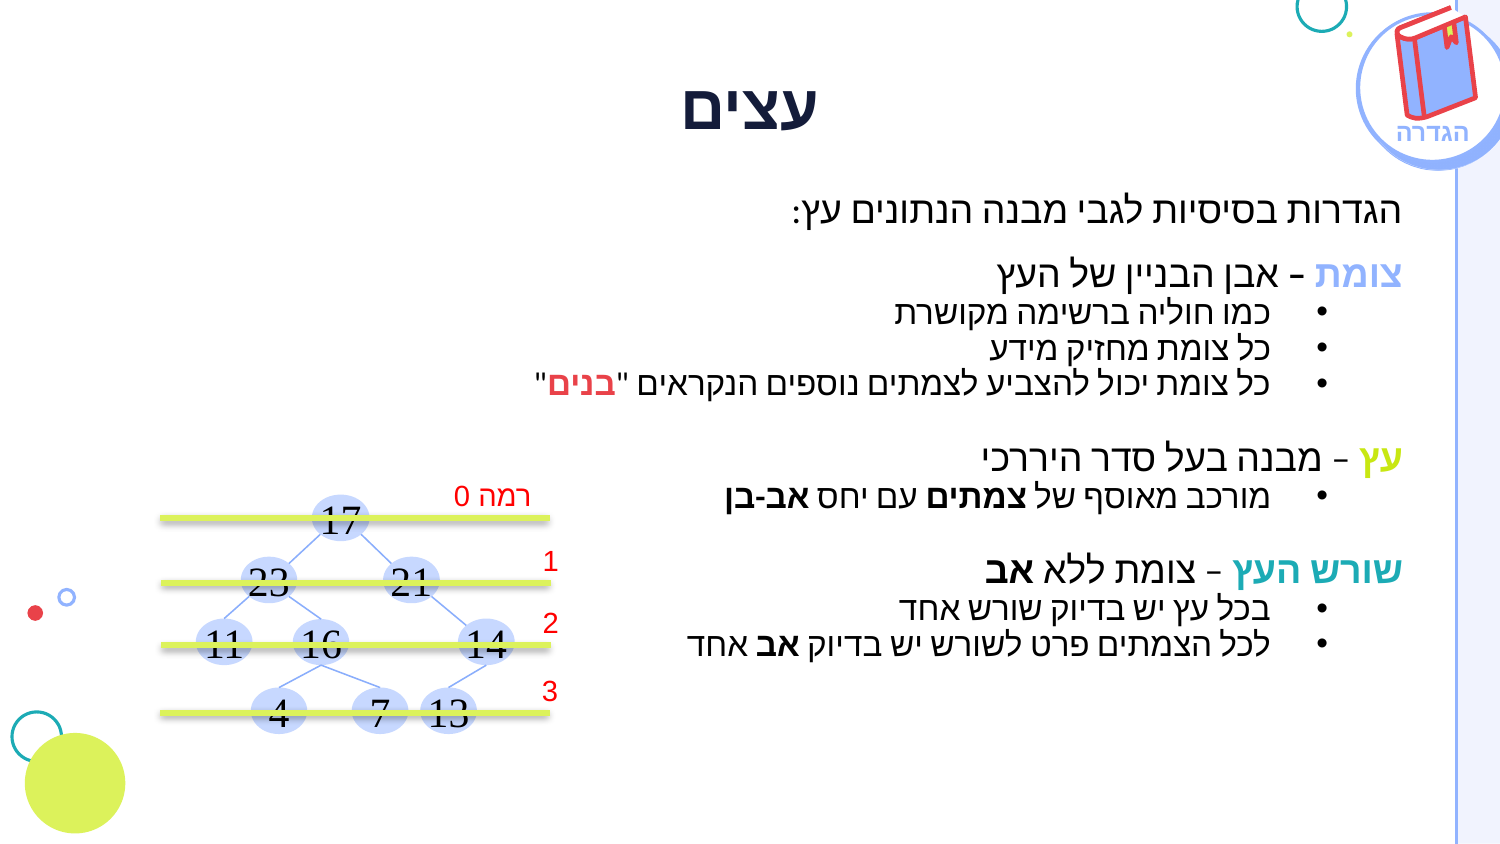

# עצים
הגדרה
הגדרות בסיסיות לגבי מבנה הנתונים עץ:

צומת – אבן הבניין של העץ
כמו חוליה ברשימה מקושרת
כל צומת מחזיק מידע
כל צומת יכול להצביע לצמתים נוספים הנקראים "בנים"
עץ – מבנה בעל סדר היררכי
מורכב מאוסף של צמתים עם יחס אב-בן
שורש העץ – צומת ללא אב
בכל עץ יש בדיוק שורש אחד
לכל הצמתים פרט לשורש יש בדיוק אב אחד
רמה 0
17
1
23
21
2
11
14
16
3
4
7
13